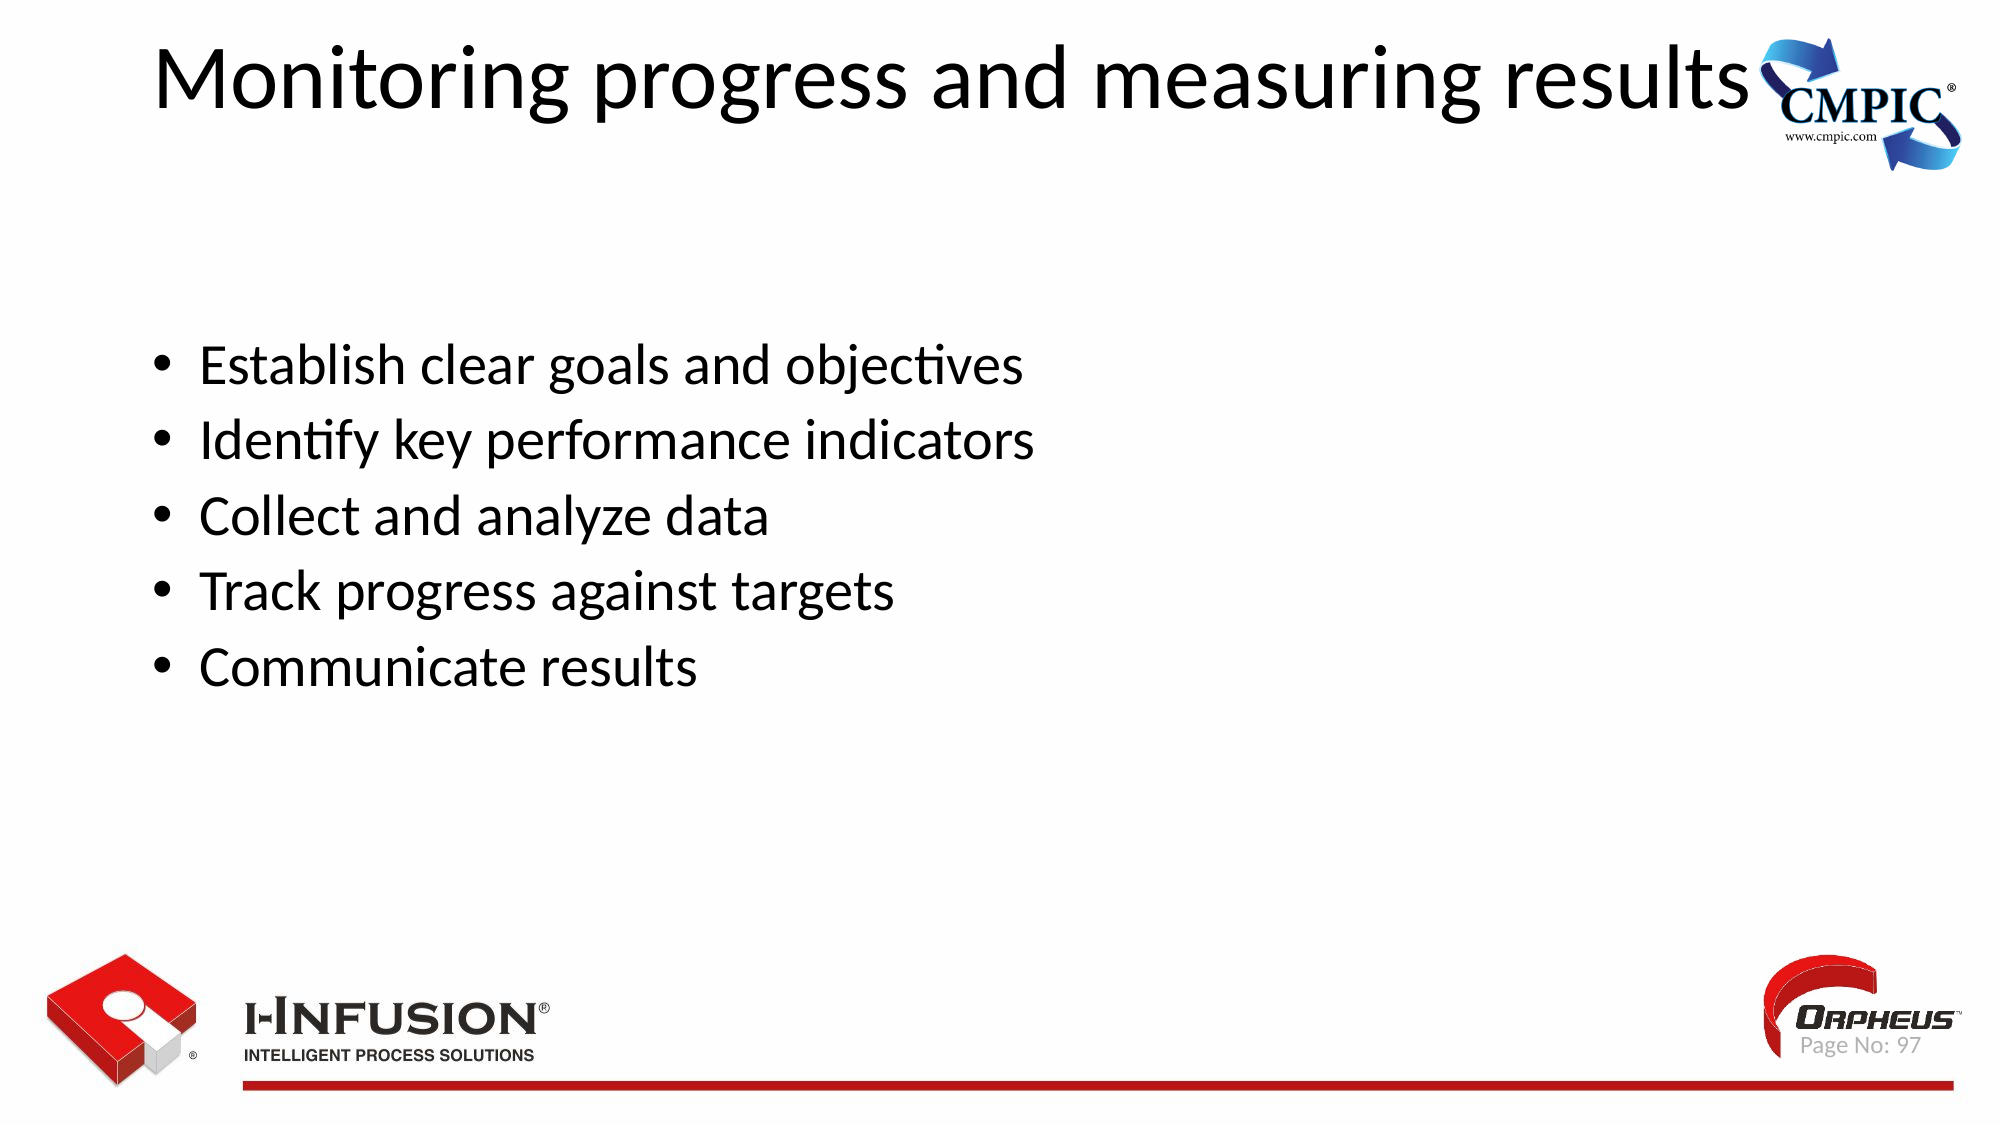

Monitoring progress and measuring results
Establish clear goals and objectives
Identify key performance indicators
Collect and analyze data
Track progress against targets
Communicate results
 Page No: 97